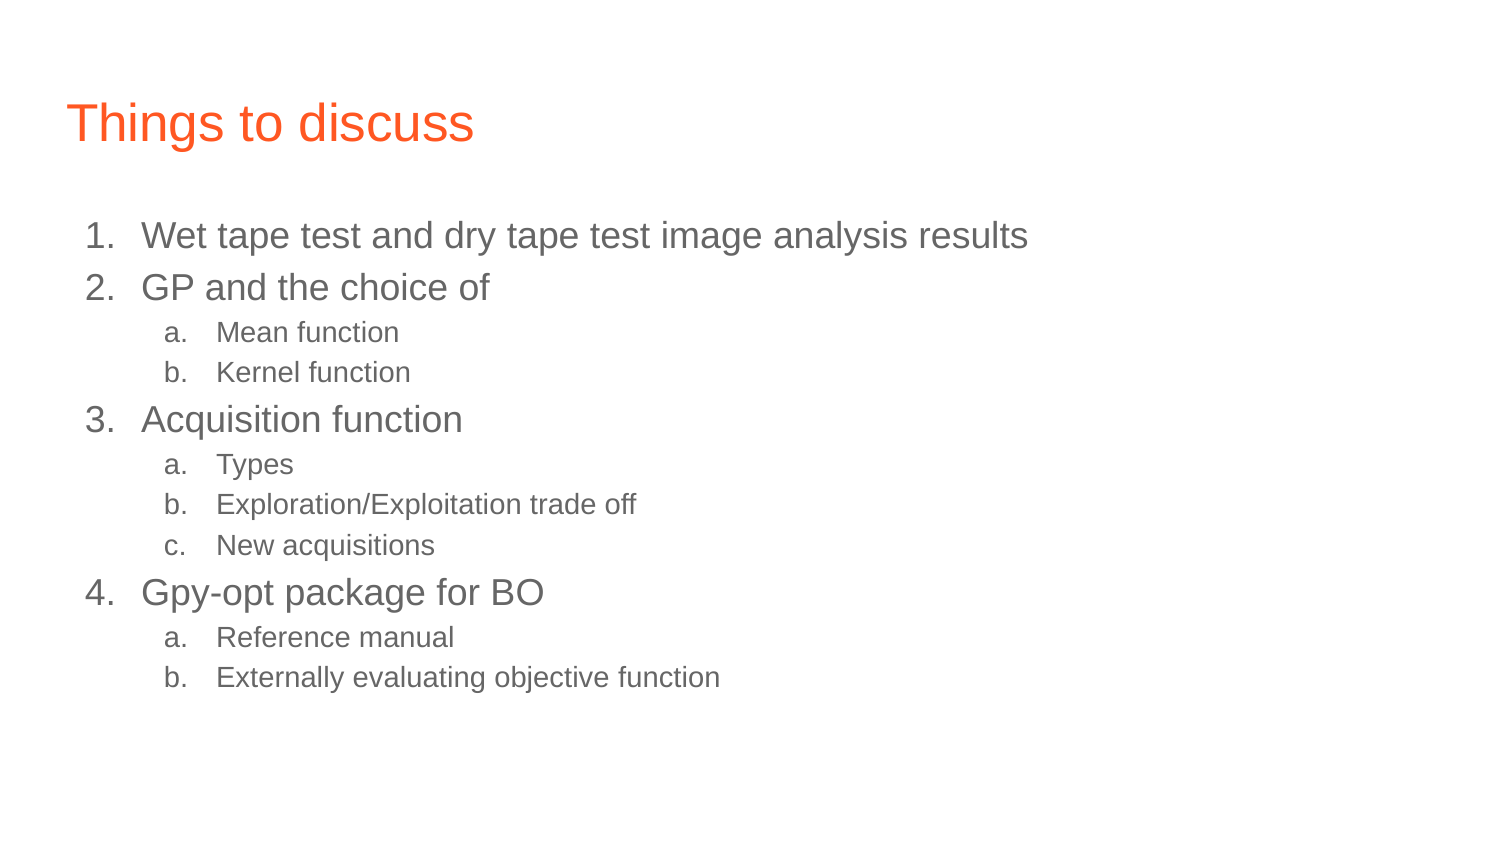

# Things to discuss
Wet tape test and dry tape test image analysis results
GP and the choice of
Mean function
Kernel function
Acquisition function
Types
Exploration/Exploitation trade off
New acquisitions
Gpy-opt package for BO
Reference manual
Externally evaluating objective function